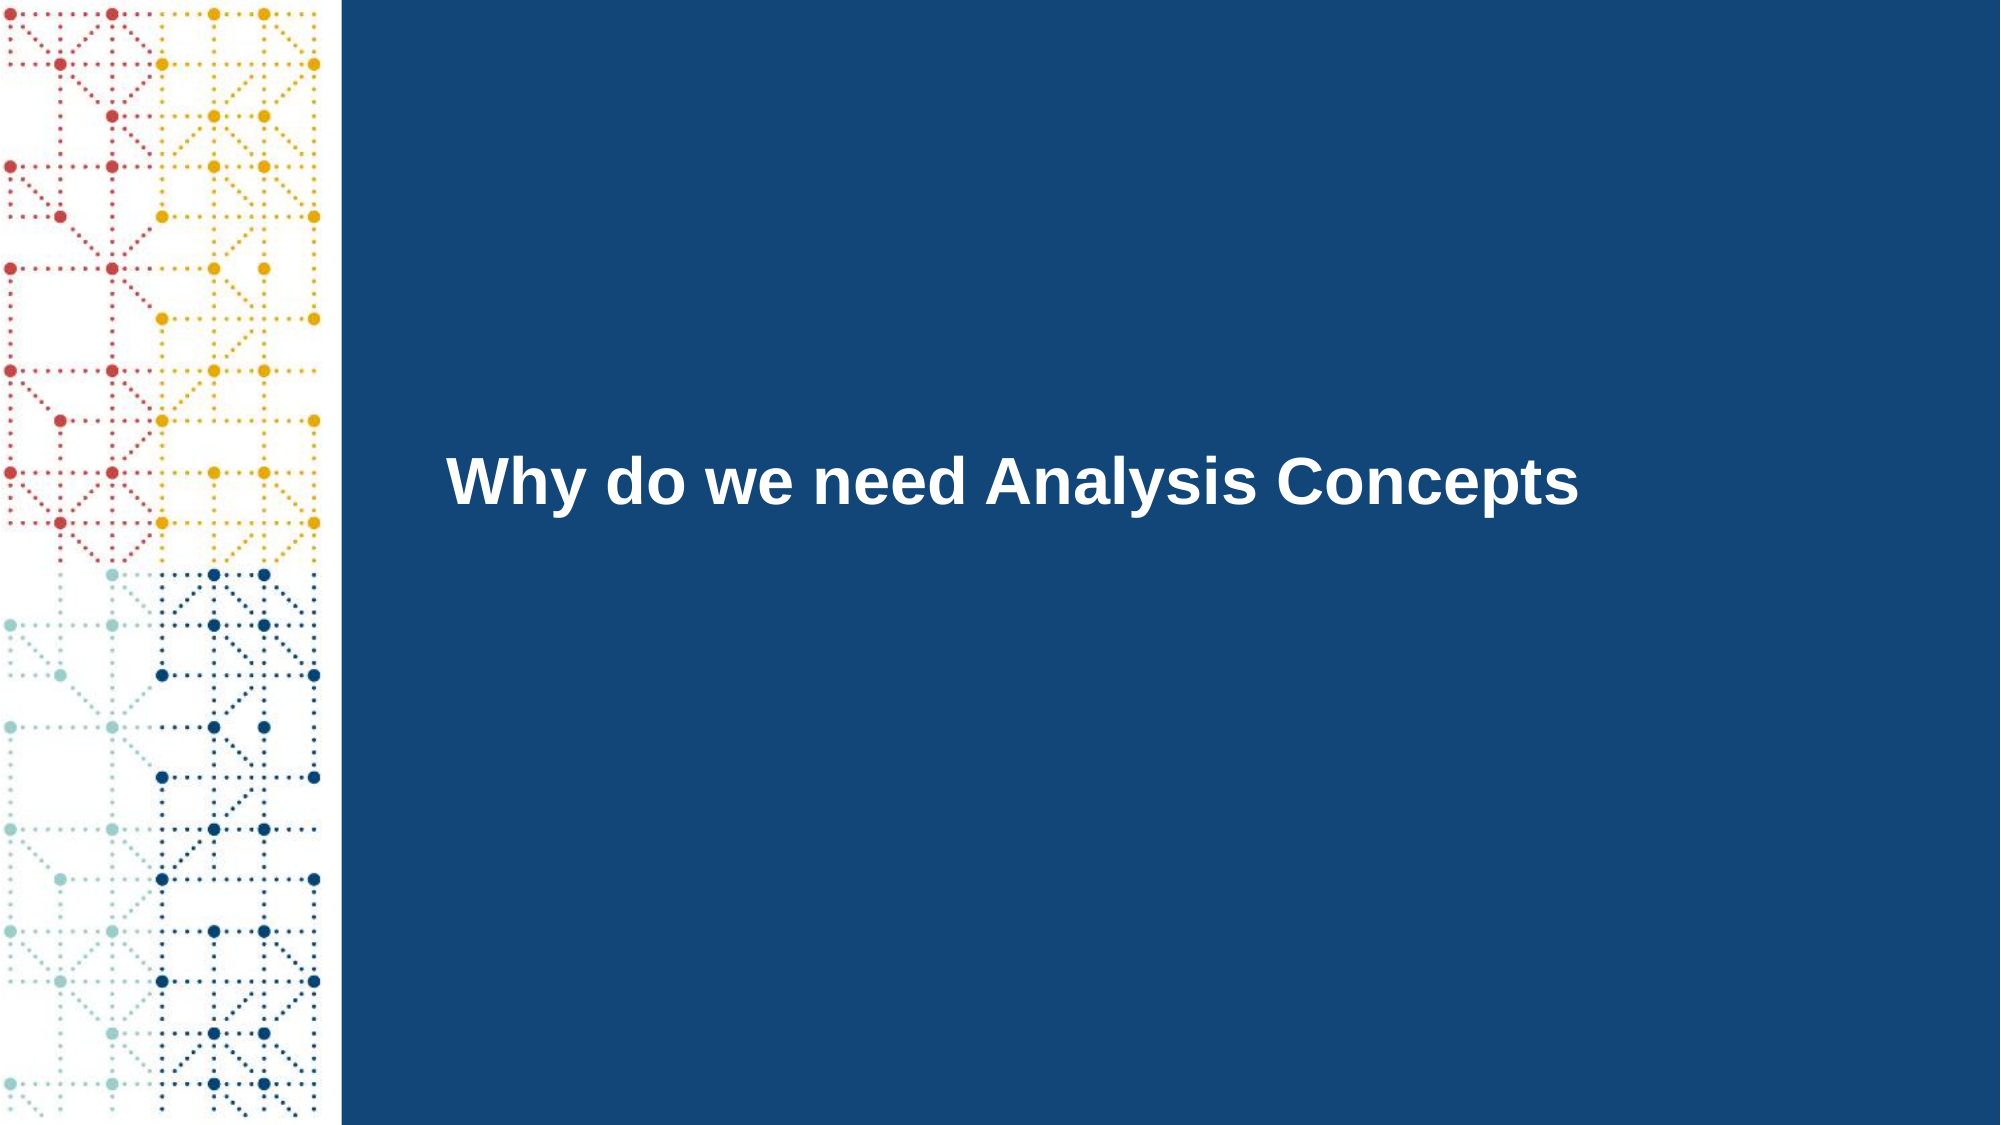

# Why do we need Analysis Concepts